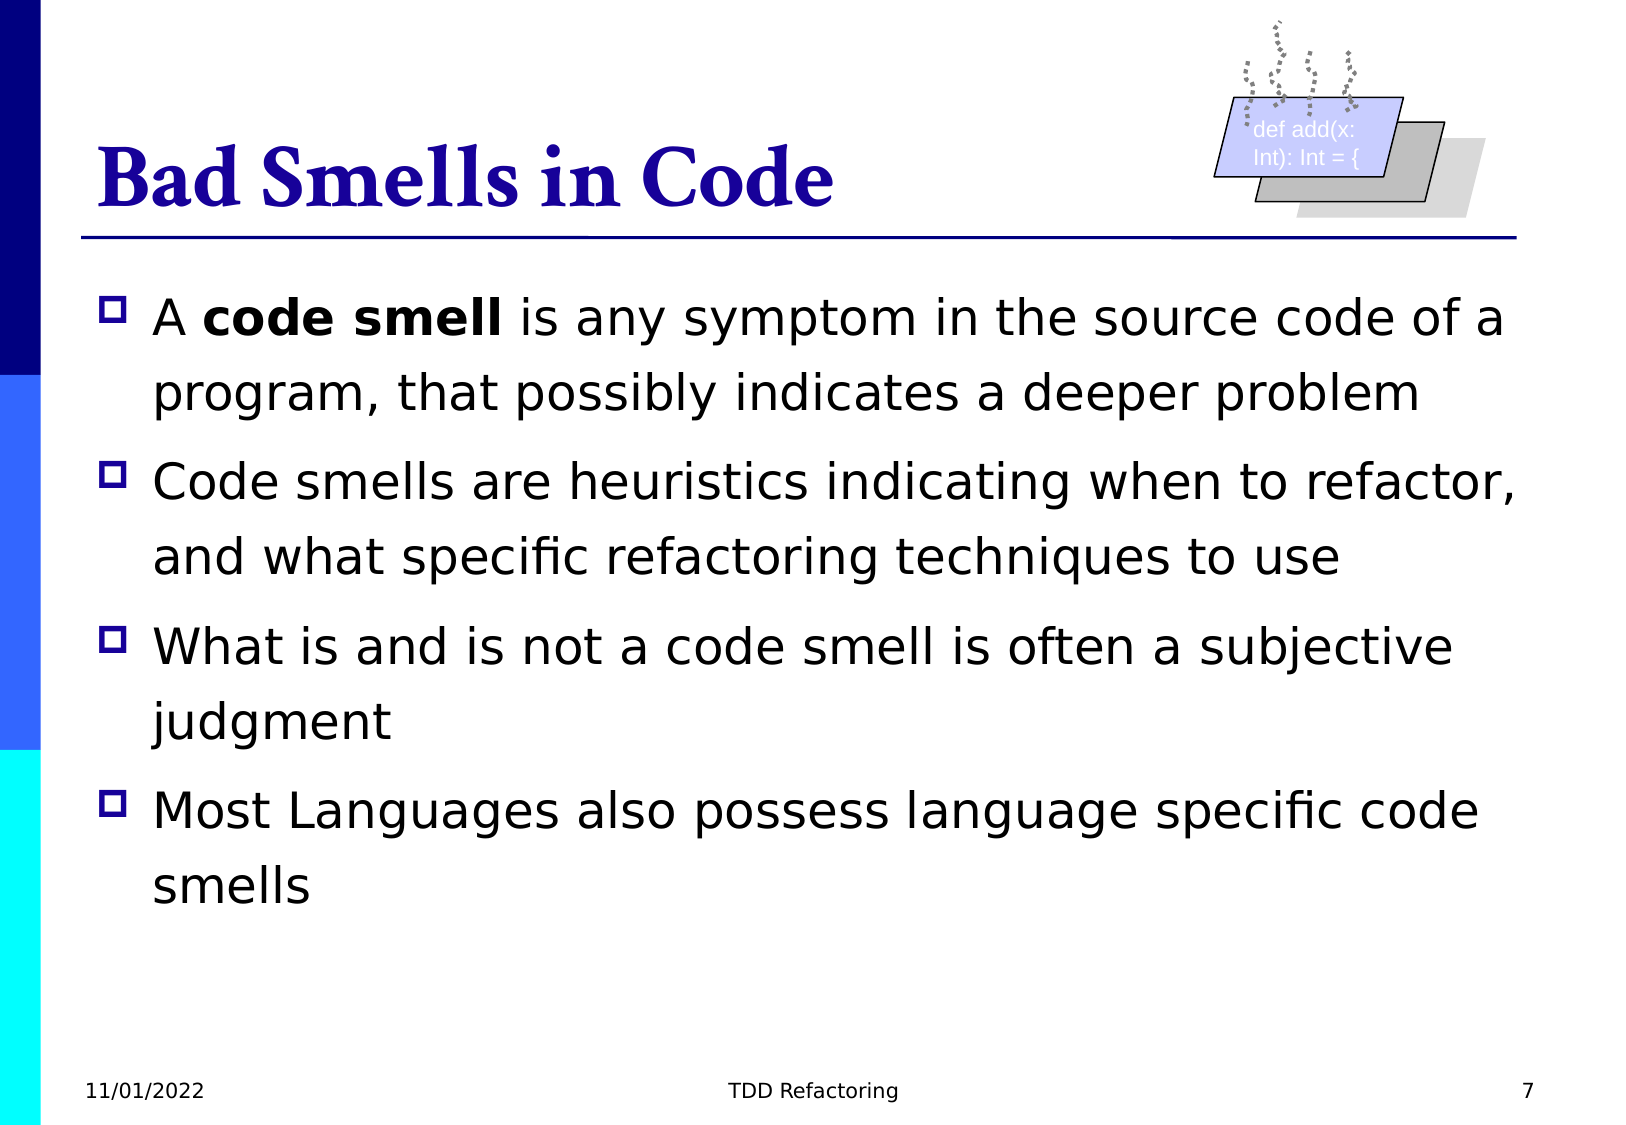

def add(x: Int): Int = {

# Bad Smells in Code
A code smell is any symptom in the source code of a program, that possibly indicates a deeper problem
Code smells are heuristics indicating when to refactor, and what specific refactoring techniques to use
What is and is not a code smell is often a subjective judgment
Most Languages also possess language specific code smells
11/01/2022
TDD Refactoring
7